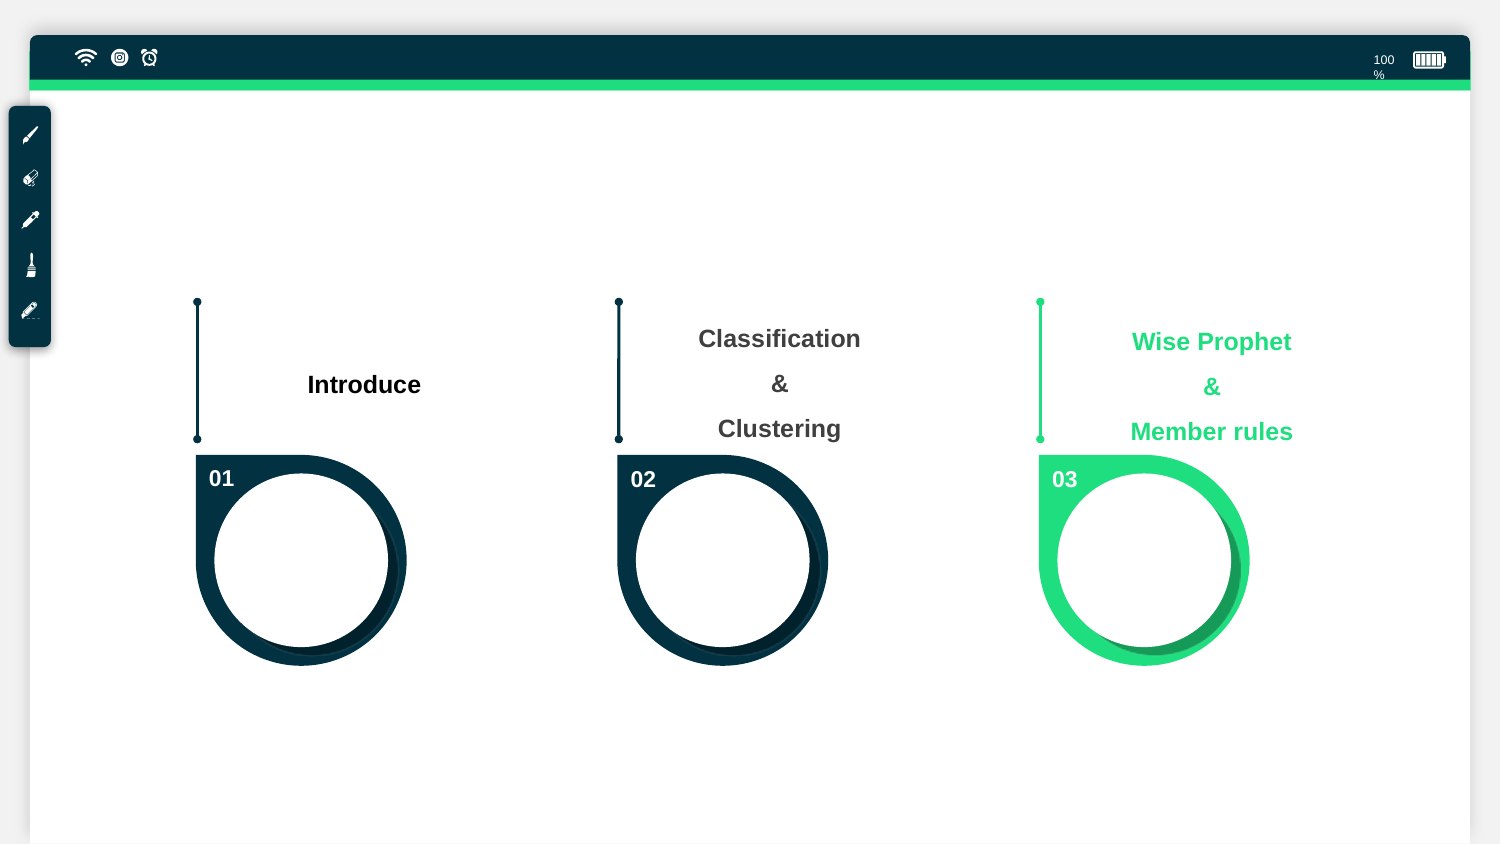

100%

Classification
&
Clustering
Wise Prophet
&
Member rules
Introduce

01
02
03